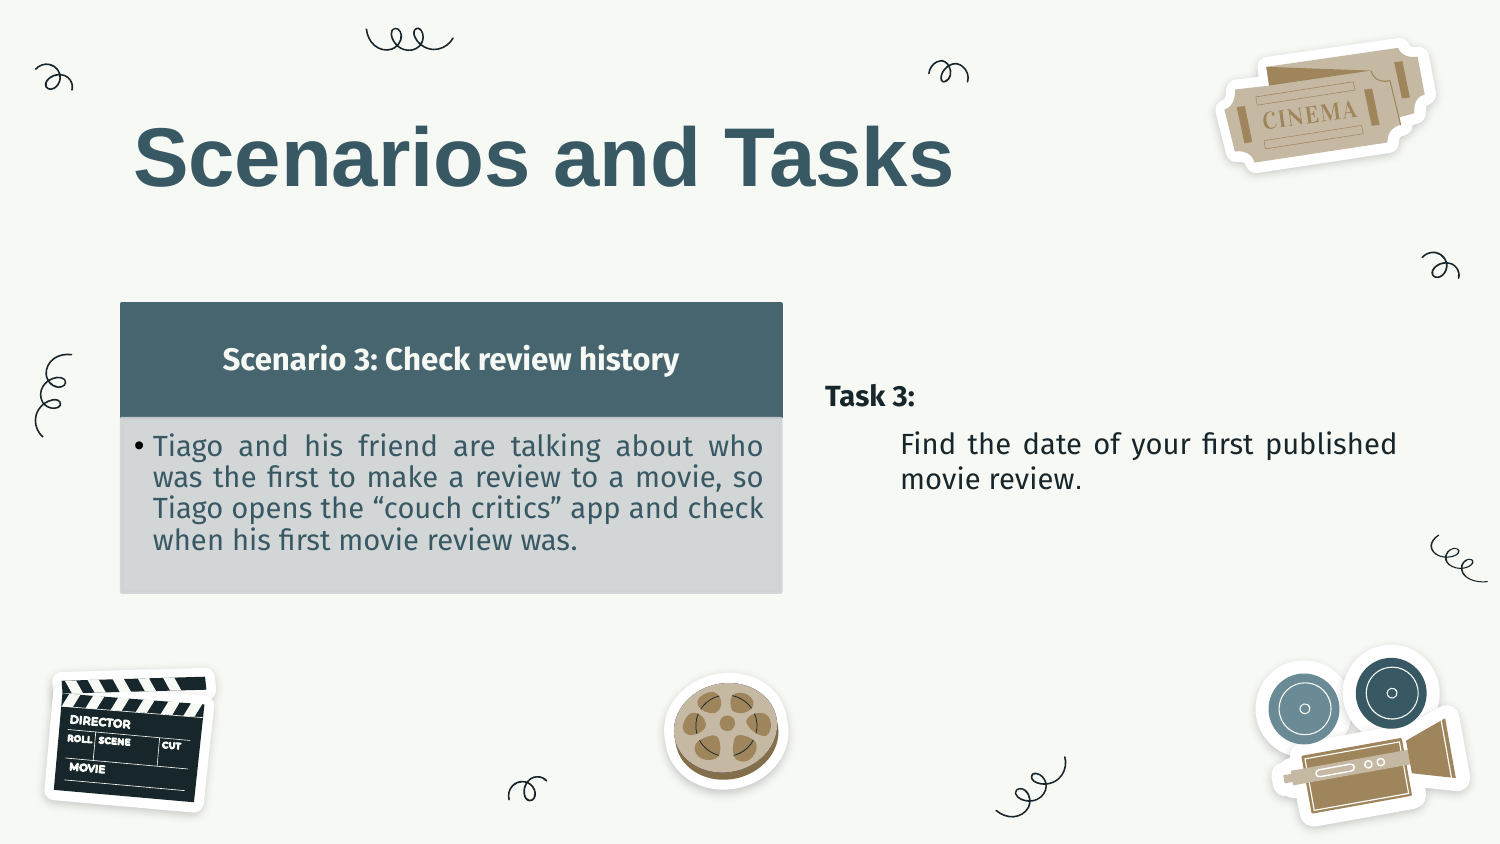

# Scenarios and Tasks
Scenario 3: Check review history
Tiago and his friend are talking about who was the first to make a review to a movie, so Tiago opens the “couch critics” app and check when his first movie review was.
Task 3:
Find the date of your first published movie review.